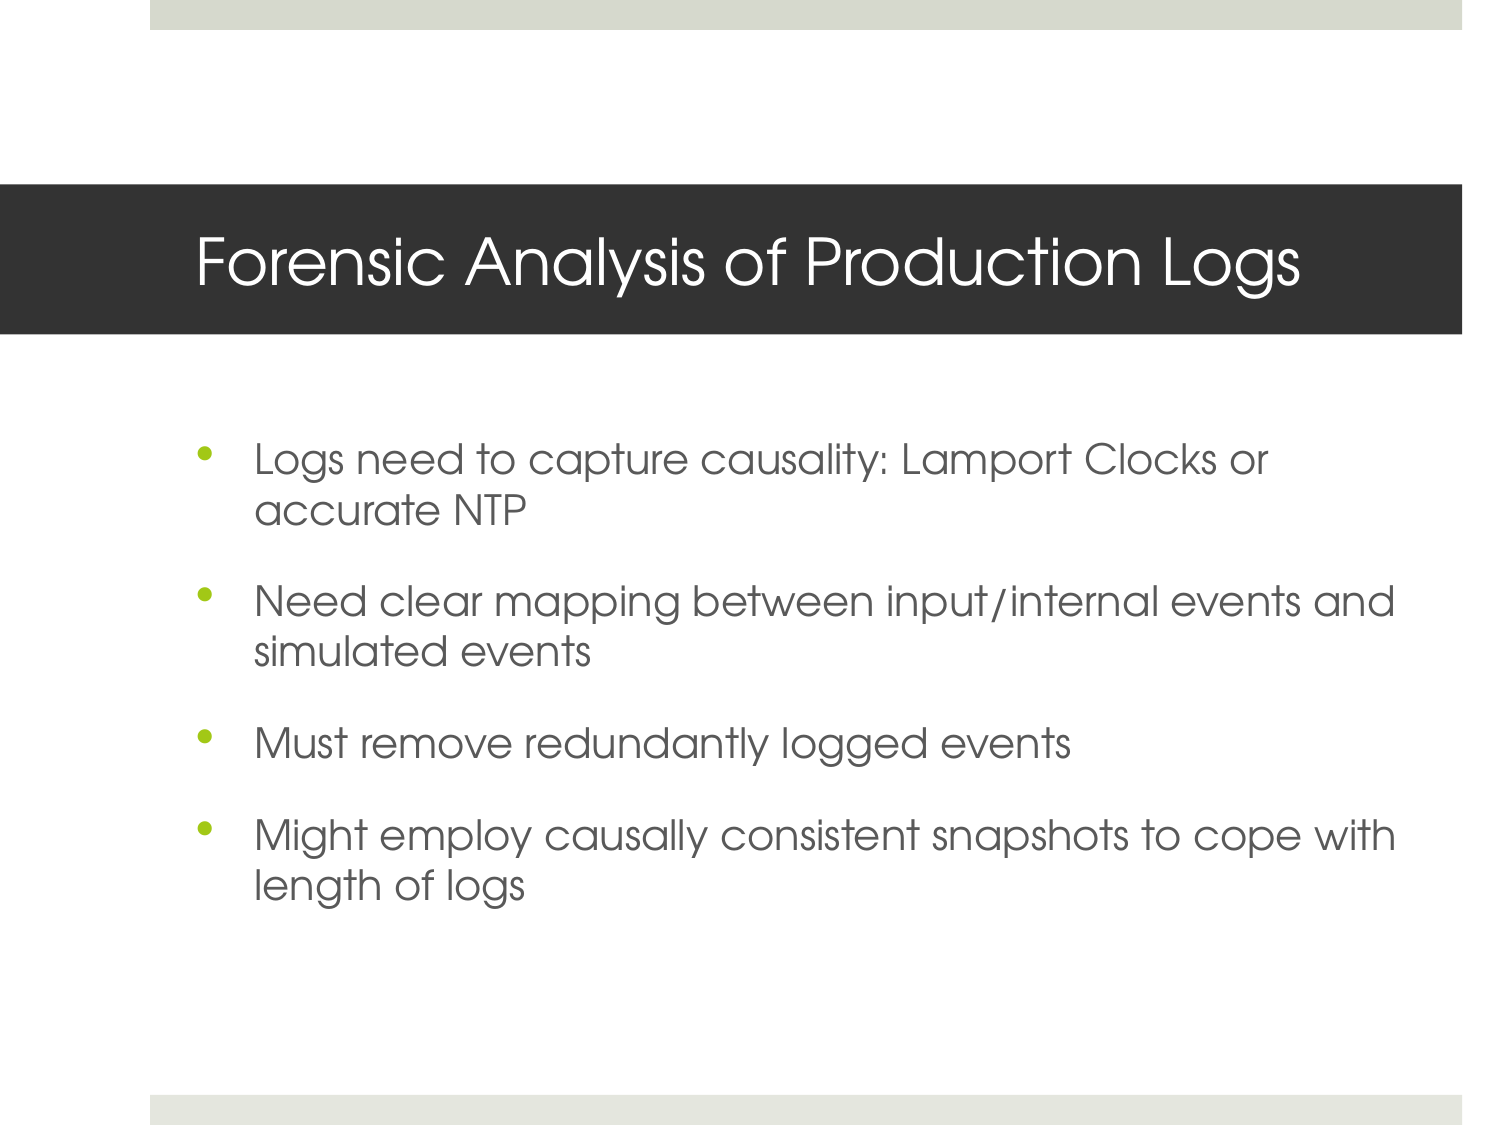

# Forensic Analysis of Production Logs
Logs need to capture causality: Lamport Clocks or accurate NTP
Need clear mapping between input/internal events and simulated events
Must remove redundantly logged events
Might employ causally consistent snapshots to cope with length of logs